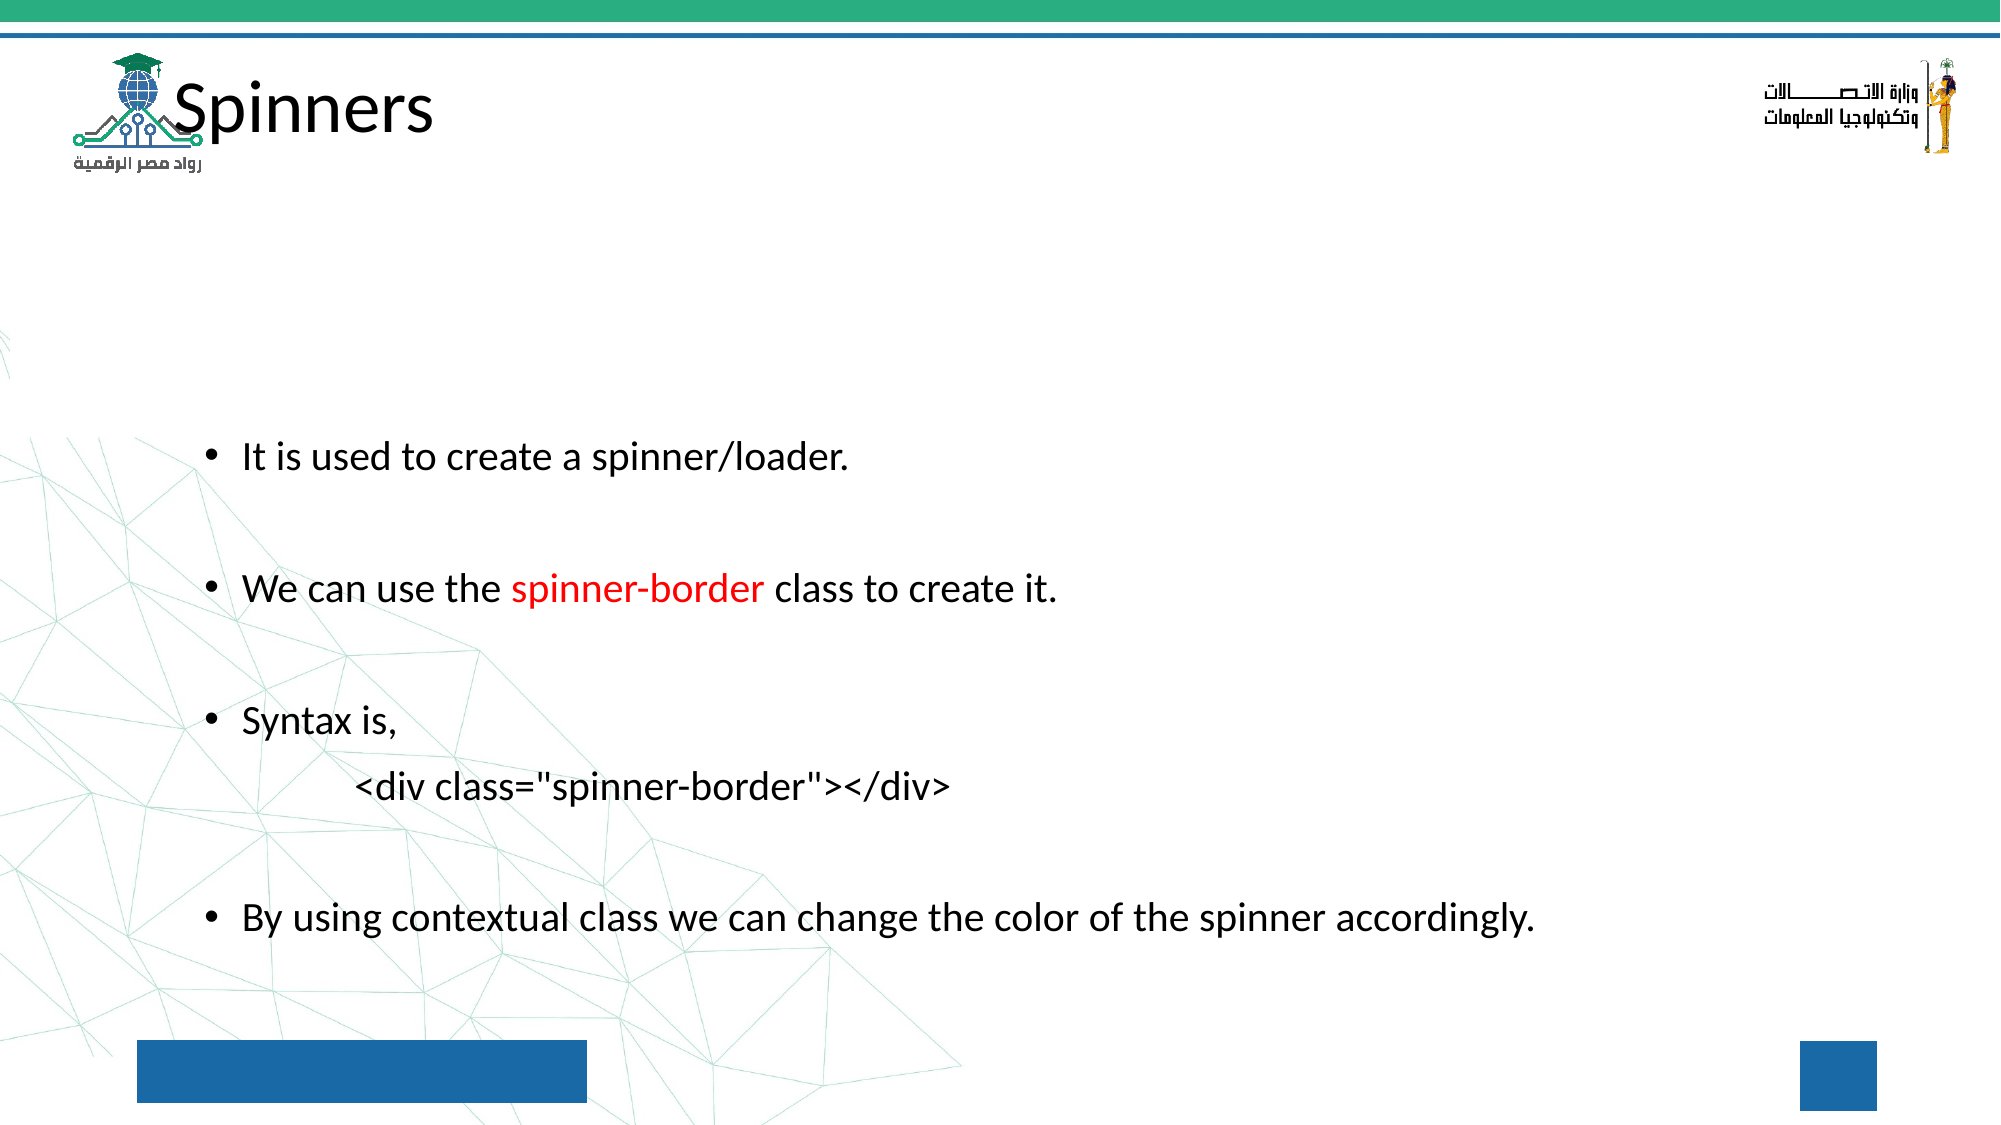

# Spinners
It is used to create a spinner/loader.

We can use the spinner-border class to create it.

Syntax is,
	<div class="spinner-border"></div>

By using contextual class we can change the color of the spinner accordingly.